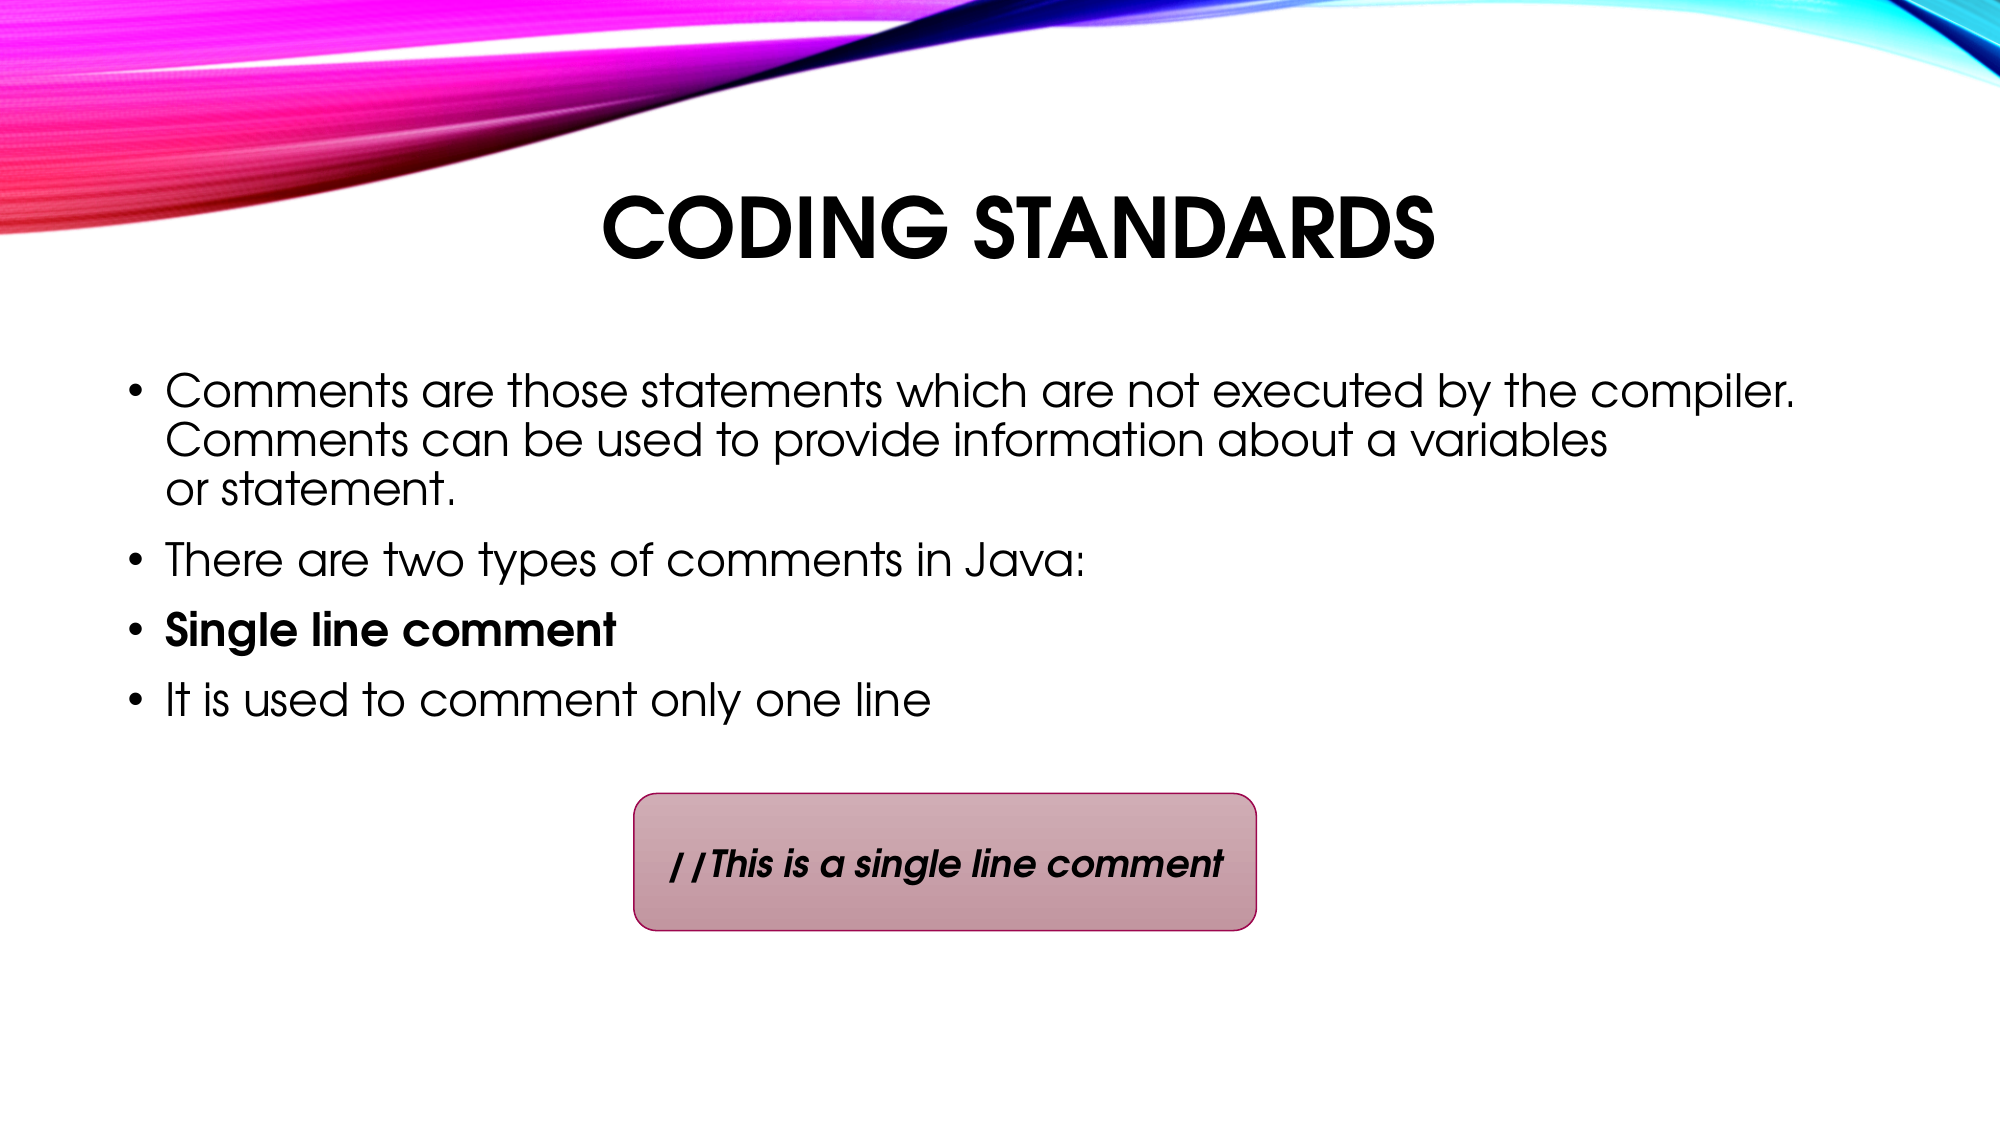

# CODING STANDARDS
Comments are those statements which are not executed by the compiler. Comments can be used to provide information about a variables or statement.
There are two types of comments in Java:
Single line comment
It is used to comment only one line

//This is a single line comment